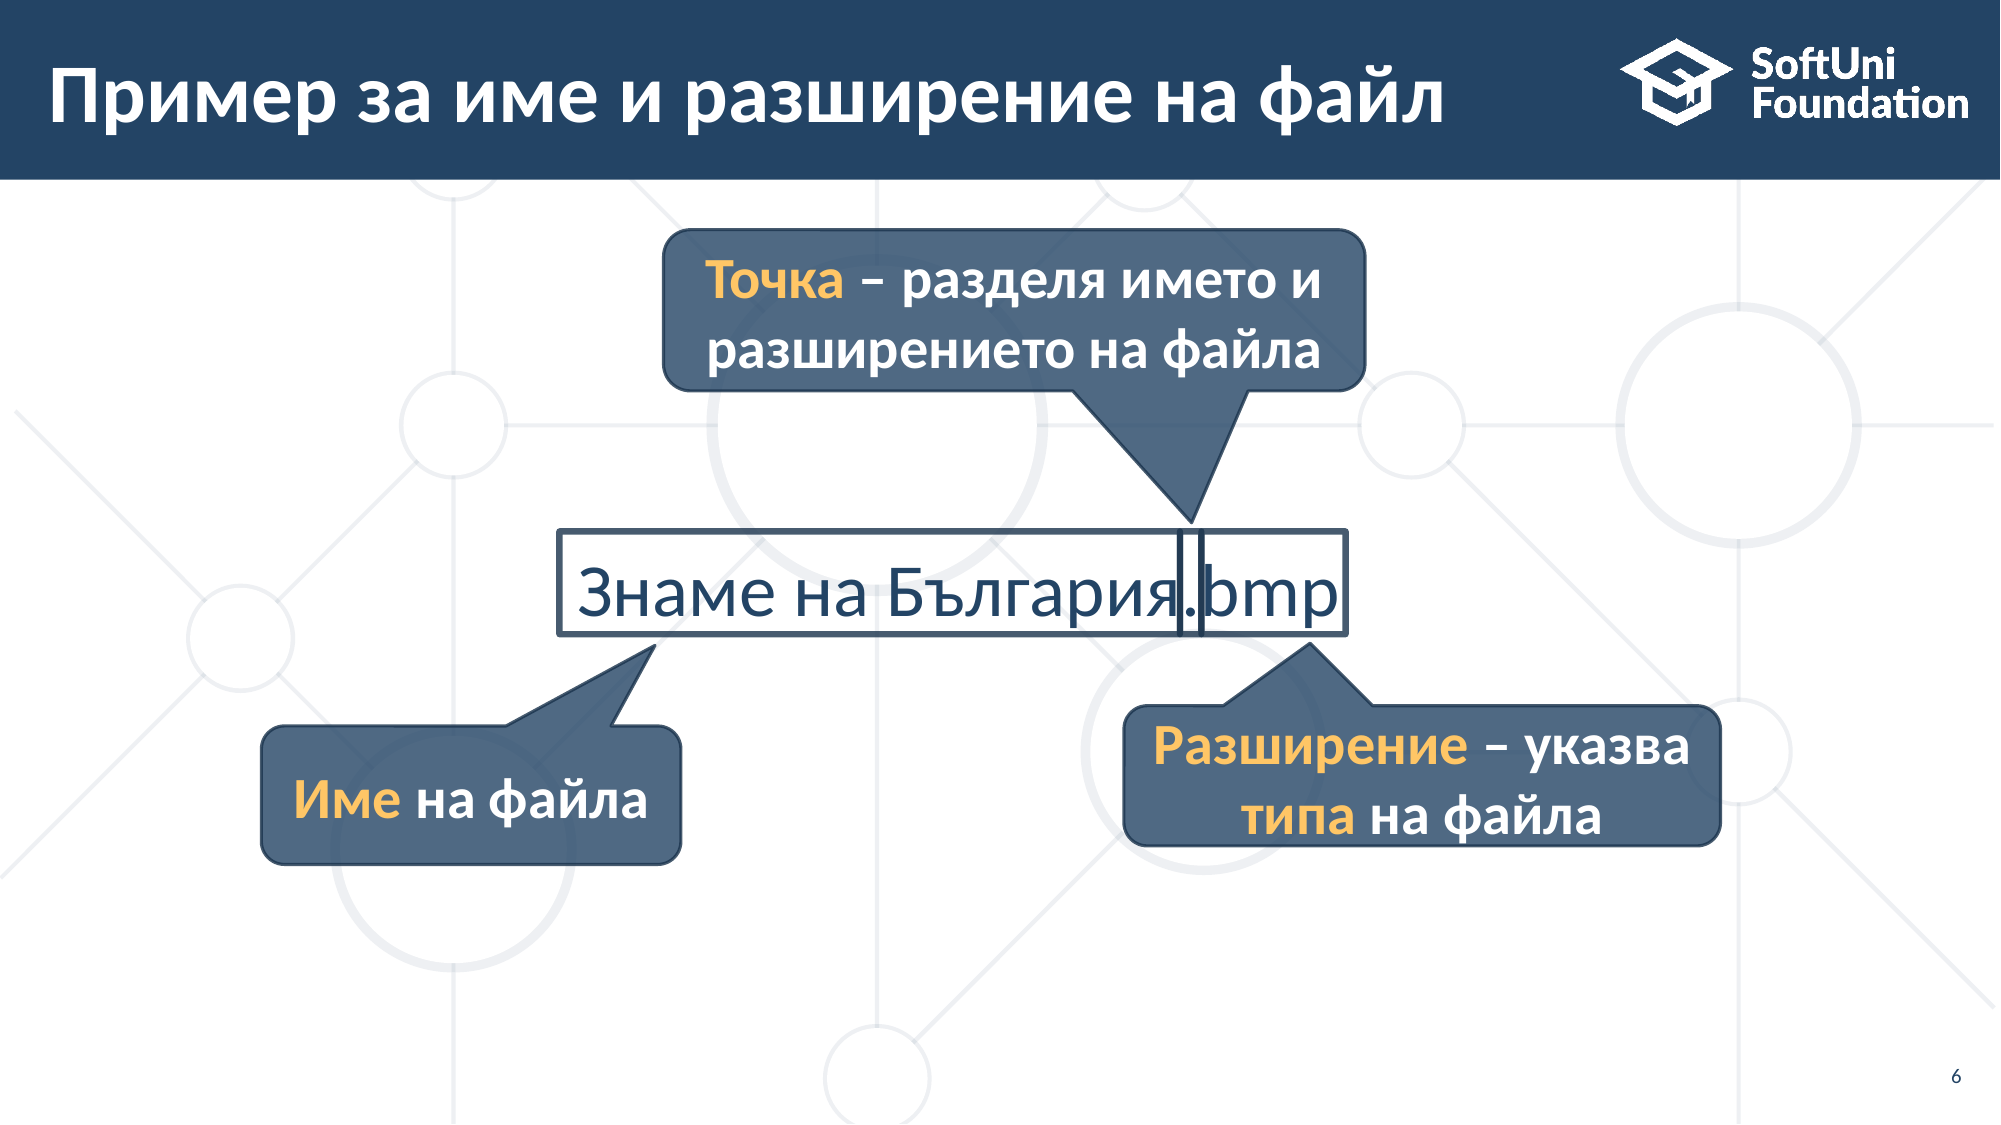

# Пример за име и разширение на файл
Точка – разделя името и разширението на файла
Знаме на България.bmp

Разширение – указва типа на файла
Име на файла
6